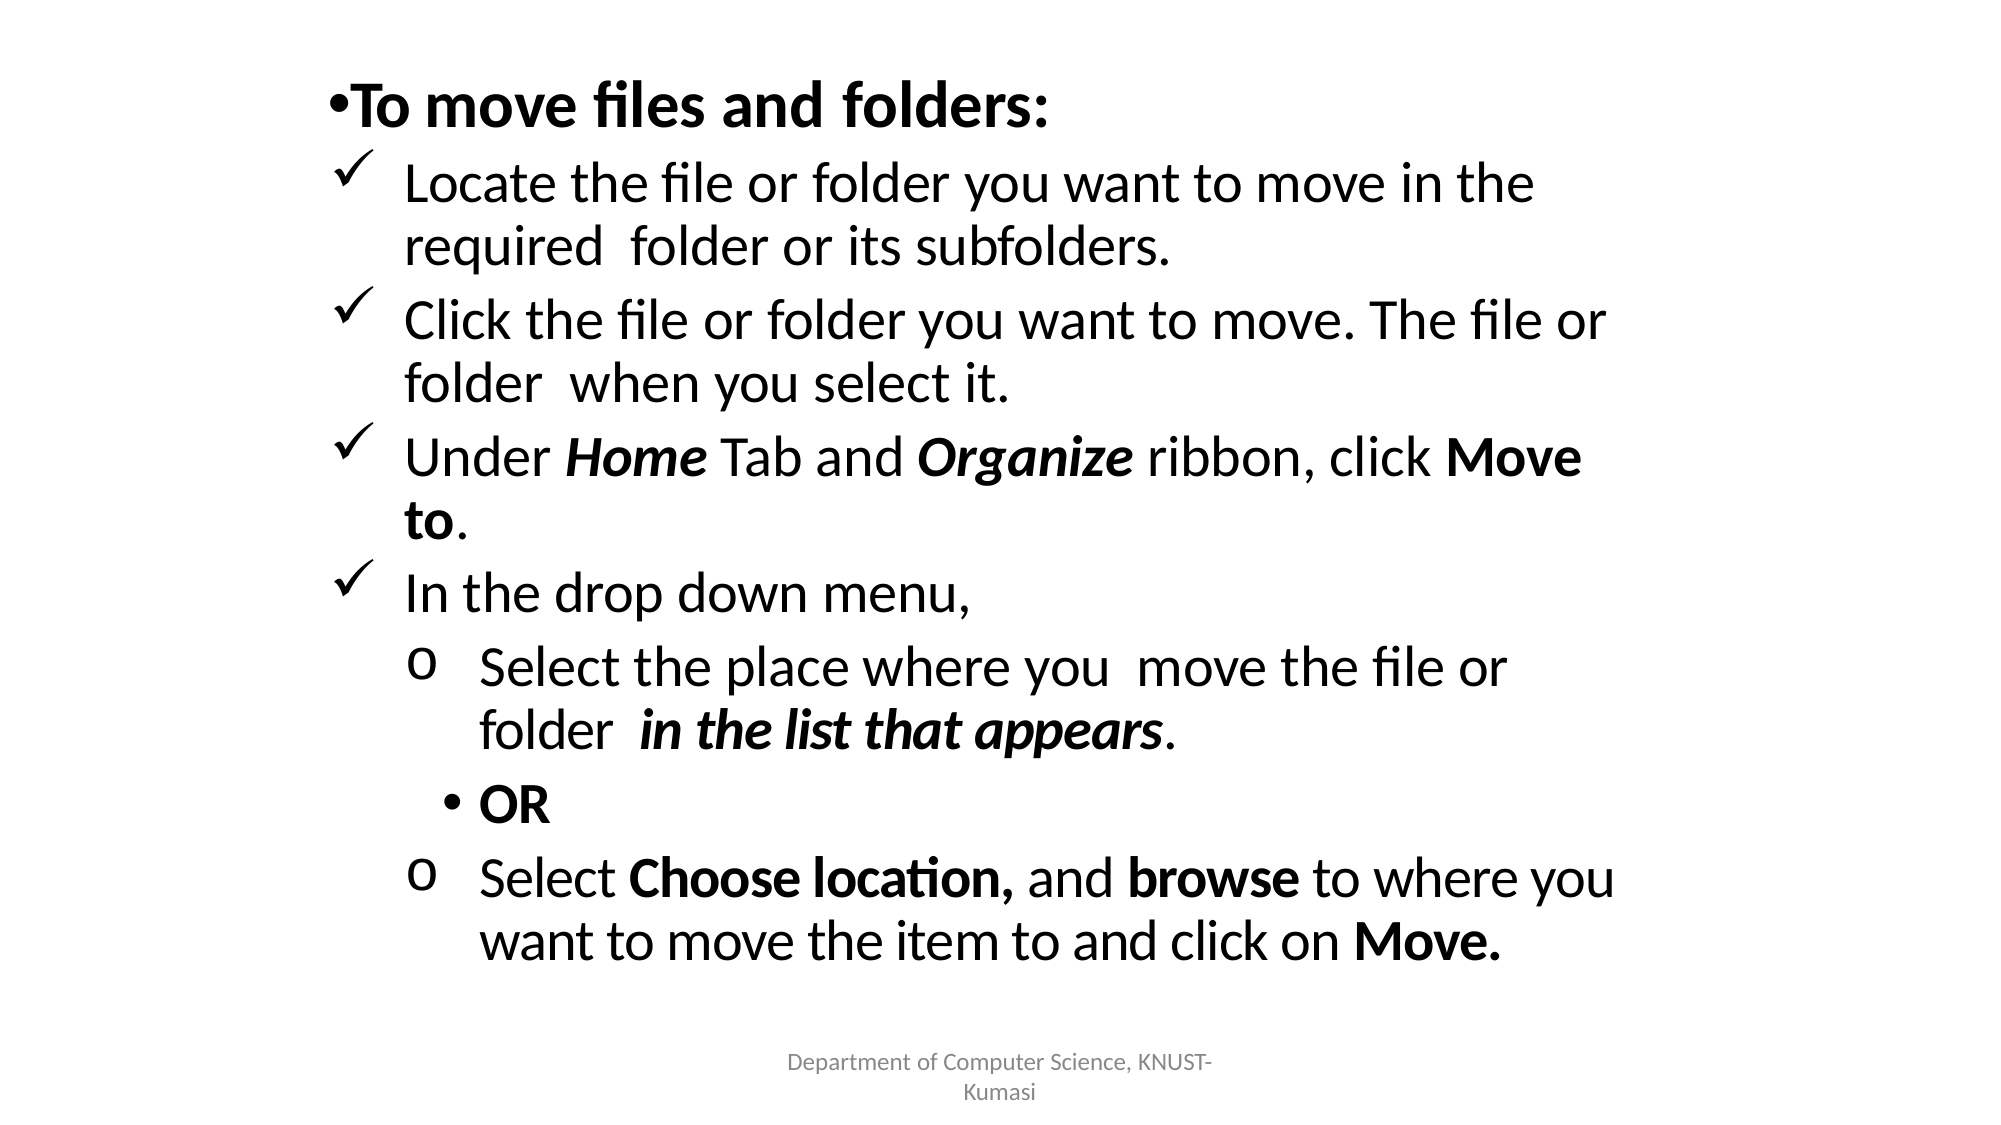

To move files and folders:
Locate the file or folder you want to move in the required  folder or its subfolders.
Click the file or folder you want to move. The file or folder  when you select it.
Under Home Tab and Organize ribbon, click Move to.
In the drop down menu,
Select the place where you  move the file or folder  in the list that appears.
OR
Select Choose location, and browse to where you want to move the item to and click on Move.
Department of Computer Science, KNUST-
Kumasi